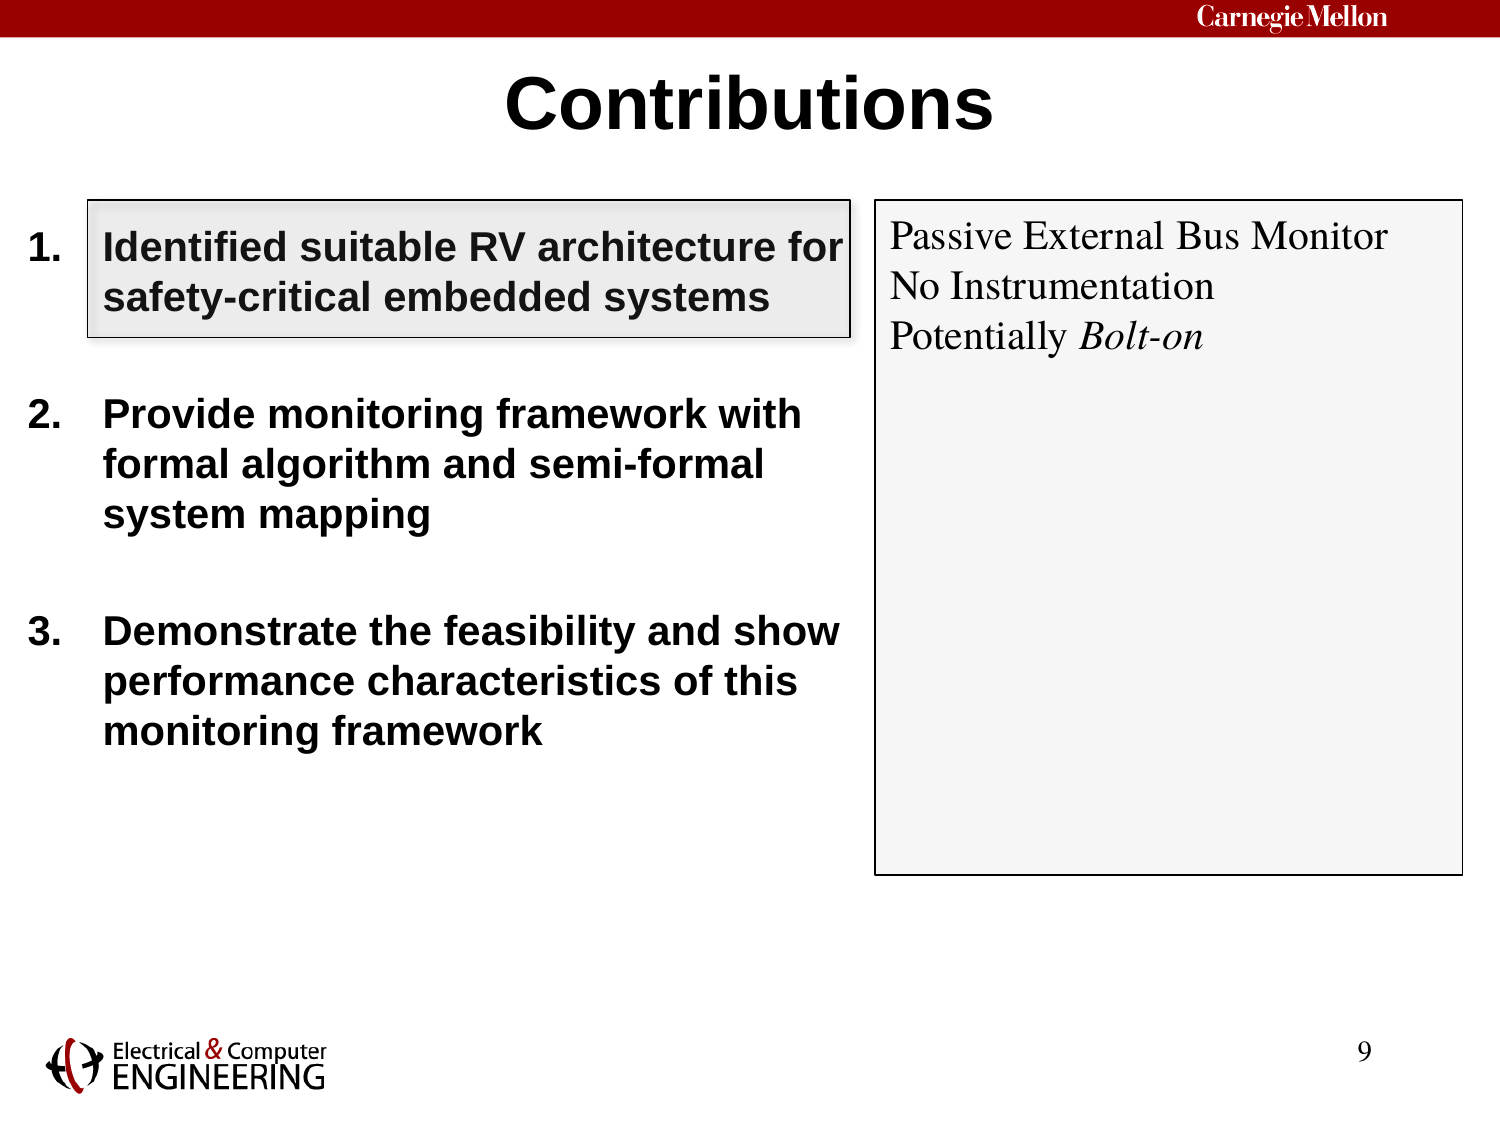

# Contributions

Passive External Bus Monitor
No Instrumentation
Potentially Bolt-on
Identified suitable RV architecture for safety-critical embedded systems

Provide monitoring framework with formal algorithm and semi-formal system mapping

Demonstrate the feasibility and show performance characteristics of this monitoring framework
9